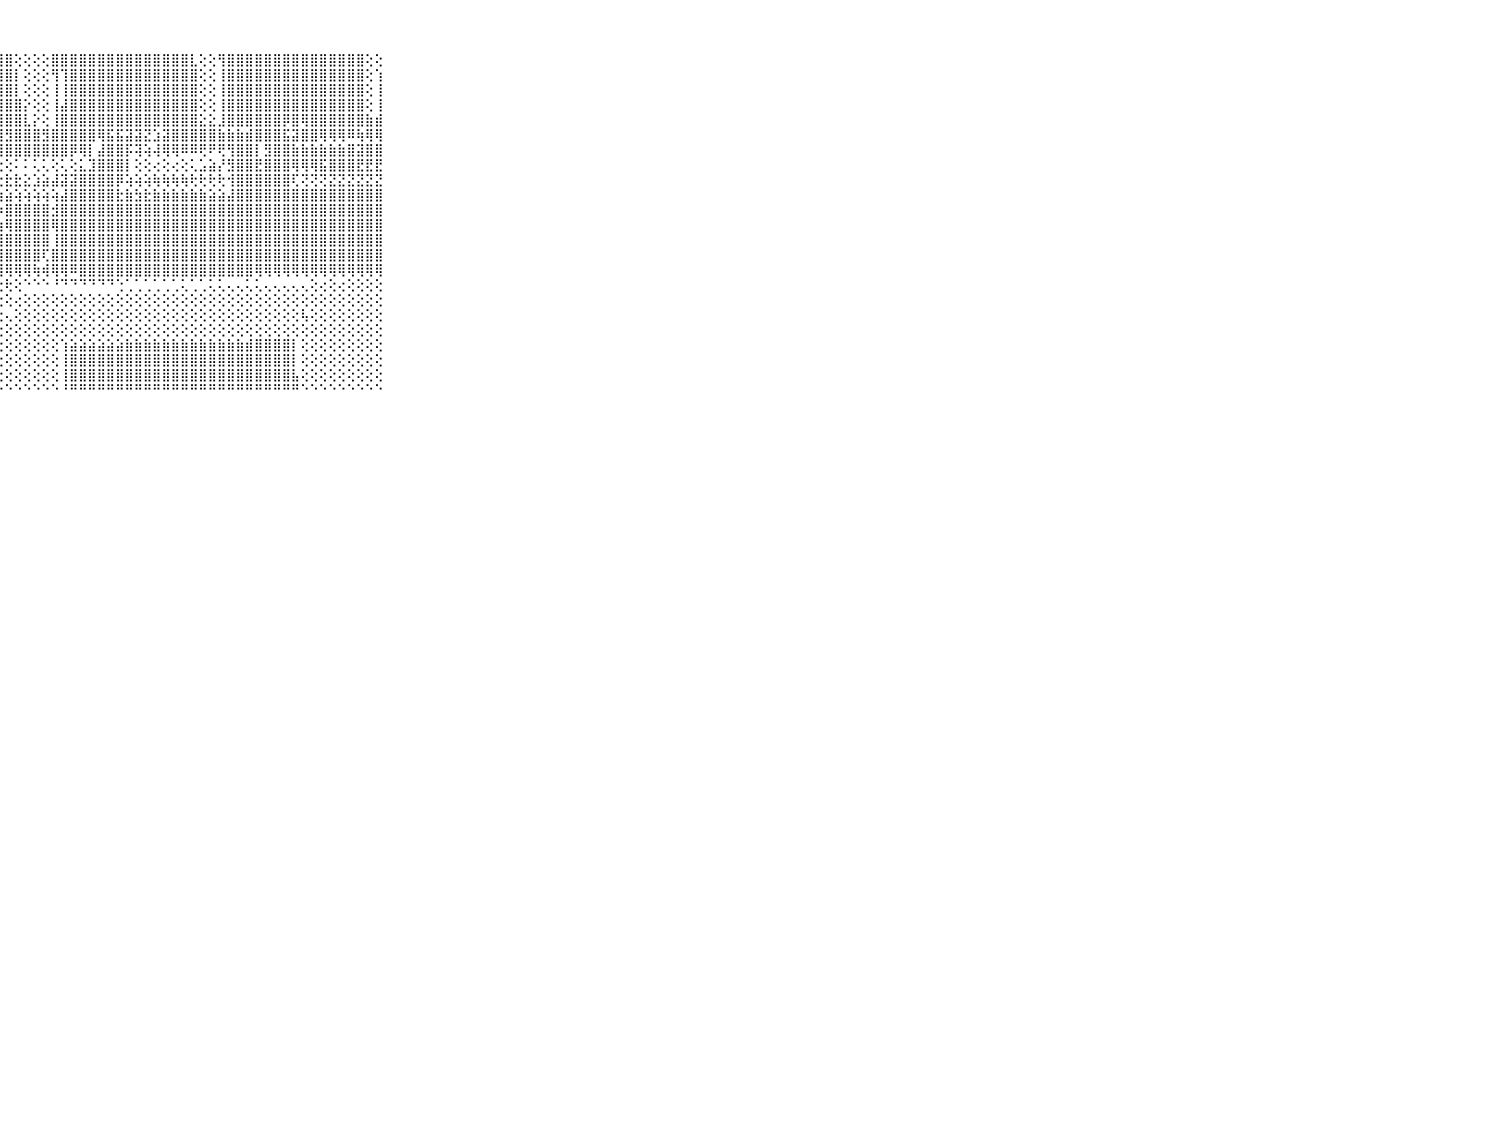

⠀⠀⠀⠀⠀⠀⠀⠀⠀⠀⠀⢱⢕⢕⢕⢕⣿⣿⣿⣿⣿⣿⣿⣿⣿⣿⣿⣿⣿⢕⢕⢕⢕⣿⣿⣿⣿⣿⣿⣿⣿⣿⣿⣿⣿⣿⣿⣿⣇⢕⢕⢻⣿⣿⣿⣿⣿⣿⣿⣿⣿⣿⣿⣿⣿⣿⣿⢕⢕⠀⠀⠀⠀⠀⠀⠀⠀⠀⠀⠀⠀
⠀⠀⠀⠀⠀⠀⠀⠀⠀⠀⠀⢸⡇⢕⢕⢕⢻⣿⣿⣿⣿⣿⣿⣿⣿⣿⣿⣿⣿⡇⢕⢕⢕⢻⢹⣿⣿⣿⣿⣿⣿⣿⣿⣿⣿⣿⣿⣿⣿⢕⢕⢸⣿⣿⣿⣿⣿⣿⣿⣿⣿⣿⣿⣿⣿⣿⣿⢕⢱⠀⠀⠀⠀⠀⠀⠀⠀⠀⠀⠀⠀
⠀⠀⠀⠀⠀⠀⠀⠀⠀⠀⠀⢸⣧⢕⢕⢕⢸⣿⣿⣿⣿⣿⣿⣿⣿⣿⣿⣿⣿⡇⢕⢕⢕⢸⢸⣿⣿⣿⣿⣿⣿⣿⣿⣿⣿⣿⣿⣿⣿⢕⢕⢸⣿⣿⣿⣿⣿⣿⣿⣿⣿⣿⣿⣿⣿⣿⣿⢕⢸⠀⠀⠀⠀⠀⠀⠀⠀⠀⠀⠀⠀
⠀⠀⠀⠀⠀⠀⠀⠀⠀⠀⠀⢸⣿⡕⢕⢕⢸⣿⣿⣿⣿⣿⣿⣿⣿⣿⣿⣿⣿⣿⡕⢕⢕⢸⣼⣿⣿⣿⣿⣿⣿⣿⣿⣿⣿⣿⣿⣿⣿⢕⢕⢸⣿⣿⣿⣿⣿⣿⣿⣿⣿⣿⣿⣿⣿⣿⣿⢕⢸⠀⠀⠀⠀⠀⠀⠀⠀⠀⠀⠀⠀
⠀⠀⠀⠀⠀⠀⠀⠀⠀⠀⠀⣿⣿⡇⢜⣇⢜⣿⣿⣿⣿⣿⣿⣿⣿⣿⣿⣿⣿⣿⣇⡕⢕⢸⣿⣿⣿⣿⣿⣿⣿⣿⣿⣿⣿⣿⣿⣿⣿⣕⣕⣸⣿⣿⣿⣿⣿⣿⡿⣿⢿⣿⣿⣿⣿⣿⣿⣷⣾⠀⠀⠀⠀⠀⠀⠀⠀⠀⠀⠀⠀
⠀⠀⠀⠀⠀⠀⠀⠀⠀⠀⠀⢿⢿⢷⢾⡿⡷⣿⢿⢿⢿⣿⣿⣿⣿⣿⣿⣻⣻⣿⣿⣿⣻⣿⣿⣿⣿⣿⢿⣯⣯⣽⣽⣝⣱⣽⣿⣿⣿⣿⣿⣷⣷⣷⣾⣿⣿⣿⣯⣽⣿⣿⢿⢿⢿⠿⢷⢿⢿⠀⠀⠀⠀⠀⠀⠀⠀⠀⠀⠀⠀
⠀⠀⠀⠀⠀⠀⠀⠀⠀⠀⠀⣾⣾⣿⣿⣿⣿⣿⣿⣿⣿⣿⣿⣿⣿⣿⣿⣿⣿⣿⣿⣿⣿⣿⣿⡿⢿⡇⣼⣿⣿⡯⢽⢵⢼⢿⢿⠿⠿⢟⠟⢟⢻⣿⣿⡇⣻⣿⣿⣷⣷⣷⣷⣷⣷⣿⣽⣿⣿⠀⠀⠀⠀⠀⠀⠀⠀⠀⠀⠀⠀
⠀⠀⠀⠀⠀⠀⠀⠀⠀⠀⠀⠙⠙⢙⢙⣝⢝⣙⡙⢝⢝⢝⢙⢝⢕⢅⠅⢕⢕⠅⠅⢅⢅⢕⢅⢕⣅⣹⣿⣿⣿⡇⢕⢕⢔⢕⢔⢕⢅⣡⣵⡜⣻⣿⣿⣟⣿⣿⣿⢿⢿⢿⣯⣿⣿⣿⣟⣟⣟⠀⠀⠀⠀⠀⠀⠀⠀⠀⠀⠀⠀
⠀⠀⠀⠀⠀⠀⠀⠀⠀⠀⠀⢔⢔⢼⣿⣿⣿⣿⣿⣷⣷⣞⣞⣟⣟⣟⣗⣗⣗⣗⣕⣱⣵⣼⣽⣽⣿⣿⣿⣿⡿⢵⢵⢵⢷⢷⢷⢷⢗⢗⢗⢗⢺⣿⣿⣿⣿⣿⣿⢏⢝⢝⢝⣝⣝⣝⣝⣝⣝⠀⠀⠀⠀⠀⠀⠀⠀⠀⠀⠀⠀
⠀⠀⠀⠀⠀⠀⠀⠀⠀⠀⠀⢑⢜⣿⣿⣿⣿⣿⣿⣿⣿⣿⣯⣝⣝⣝⣝⣵⣵⢵⢵⢵⢵⢵⣼⣿⣿⣿⣿⣿⣗⣷⣳⣗⣷⣷⣷⣷⣷⣷⣵⣵⣼⣿⣿⣿⣿⣿⣿⣿⣿⣿⣿⣿⣿⣿⣿⣿⣿⠀⠀⠀⠀⠀⠀⠀⠀⠀⠀⠀⠀
⠀⠀⠀⠀⠀⠀⠀⠀⠀⠀⠀⣷⣾⣿⣿⣿⣿⣿⣿⣿⣿⣿⣿⣿⣿⣿⣿⡷⣿⣿⣿⣿⣿⣺⣿⣿⣿⣿⣿⣿⣿⣿⣿⣿⣿⣿⣿⣿⣿⣿⣿⣿⣿⣿⣿⣿⣿⣿⣿⣿⣿⣿⣿⣿⣿⣿⣿⣿⣿⠀⠀⠀⠀⠀⠀⠀⠀⠀⠀⠀⠀
⠀⠀⠀⠀⠀⠀⠀⠀⠀⠀⠀⣿⣿⣿⣿⣿⣿⣿⣿⣿⣿⣿⣿⣿⣿⣿⣿⣷⢿⣿⣿⣿⣿⢿⣿⣿⣿⣿⣿⣿⣿⣿⣿⣿⣿⣿⣿⣿⣿⣿⣿⣿⣿⣿⣿⣿⣿⣿⣿⣿⣿⣿⣿⣿⣿⣿⣿⣿⣿⠀⠀⠀⠀⠀⠀⠀⠀⠀⠀⠀⠀
⠀⠀⠀⠀⠀⠀⠀⠀⠀⠀⠀⣿⣿⣿⣿⣿⣿⣿⣿⣿⣿⣿⣿⣿⣿⣿⣿⣿⣿⣿⣿⣿⣿⢸⣿⣿⣿⣿⣿⣿⣿⣿⣿⣿⣿⣿⣿⣿⣿⣿⣿⣿⣿⣿⣿⣿⣿⣿⣿⣿⣿⣿⣿⣿⣿⣿⣿⣿⣿⠀⠀⠀⠀⠀⠀⠀⠀⠀⠀⠀⠀
⠀⠀⠀⠀⠀⠀⠀⠀⠀⠀⠀⣿⣿⣿⣿⣿⣿⣿⣿⣿⣿⣿⣿⣿⣿⣿⣿⣿⣿⣿⣿⣿⢏⣿⣿⣿⣿⣿⣿⣿⣿⣿⣿⣿⣿⣿⣿⣿⣿⣿⣿⣿⣿⣿⣿⣿⣿⣿⣿⣿⣿⣿⣿⣿⣿⣿⣿⣿⣿⠀⠀⠀⠀⠀⠀⠀⠀⠀⠀⠀⠀
⠀⠀⠀⠀⠀⠀⠀⠀⠀⠀⠀⣿⣿⣿⣿⣿⣿⣿⣿⣿⣿⣿⣿⣿⣿⣿⢿⢿⢿⢿⢿⢷⢾⢿⢿⠿⣿⣿⣿⣿⣿⣿⣿⣿⣿⣿⣿⣿⣿⣿⣿⣿⣿⣿⣿⢿⢿⢿⢿⢿⢿⢿⢿⢿⢿⢿⢿⢿⢿⠀⠀⠀⠀⠀⠀⠀⠀⠀⠀⠀⠀
⠀⠀⠀⠀⠀⠀⠀⠀⠀⠀⠀⢿⢿⠿⢿⢯⠿⠿⢿⢿⢻⣟⣟⣟⡟⢗⢇⢕⢗⢕⠑⠑⠑⠘⠙⠙⠙⠙⠙⠙⢑⢁⢁⢁⢁⢁⢁⢅⢁⢁⢅⢅⢄⢄⢅⢅⢄⢄⢄⢄⢄⢕⢔⢕⢔⢕⢕⢕⢕⠀⠀⠀⠀⠀⠀⠀⠀⠀⠀⠀⠀
⠀⠀⠀⠀⠀⠀⠀⠀⠀⠀⠀⢀⢀⢄⢕⢕⢕⢕⢗⢕⢔⢕⢔⢕⢕⢕⢕⢕⢕⢔⢕⢕⢕⢕⢕⢕⢕⢕⢕⢕⢕⢕⢕⢕⢕⢕⢕⢕⢕⢕⢕⢕⢕⢕⢕⢕⢕⢕⢕⢕⢕⢕⢕⢕⢕⢕⢕⢕⢕⠀⠀⠀⠀⠀⠀⠀⠀⠀⠀⠀⠀
⠀⠀⠀⠀⠀⠀⠀⠀⠀⠀⠀⢀⢕⢕⢕⢕⢕⢕⢕⢕⢕⢕⢕⢕⢕⢕⢕⢕⢄⢕⢕⢕⢕⢕⢕⢕⢕⢕⢕⢕⢕⢕⢕⢕⢕⢕⢕⢕⢕⢕⢕⢕⢕⢕⢕⢕⢕⢕⢕⢕⢧⢕⢕⢕⢕⢕⢕⢕⢕⠀⠀⠀⠀⠀⠀⠀⠀⠀⠀⠀⠀
⠀⠀⠀⠀⠀⠀⠀⠀⠀⠀⠀⢕⢕⢕⢕⢕⢕⢕⢕⢕⢕⢕⢕⢕⢕⢕⢕⢕⢕⢕⢕⢕⢕⢕⢕⢕⢕⢕⢕⢕⢕⢕⢕⢕⢕⢕⢕⢕⢕⢕⢕⢕⢕⢕⢕⢕⢕⢕⢕⢕⢕⢕⢕⢕⢕⢕⢕⢕⢕⠀⠀⠀⠀⠀⠀⠀⠀⠀⠀⠀⠀
⠀⠀⠀⠀⠀⠀⠀⠀⠀⠀⠀⢕⢕⢕⢕⣕⣕⣕⣕⣕⣝⣝⡕⢕⢕⢕⢕⢕⢕⢕⢕⢕⢕⢕⢱⣵⣵⣵⣵⣵⣵⣷⣷⣷⣷⣷⣷⣷⣷⣷⣷⣷⣷⣷⣾⣿⣿⣿⣿⡇⢕⢕⢕⢕⢕⢕⢕⢕⢕⠀⠀⠀⠀⠀⠀⠀⠀⠀⠀⠀⠀
⠀⠀⠀⠀⠀⠀⠀⠀⠀⠀⠀⣿⣿⣿⣿⣿⣿⣿⣿⣿⣿⣿⡇⢕⢕⢕⢕⢕⢕⢕⢕⢕⢕⢕⢸⣿⣿⣿⣿⣿⣿⣿⣿⣿⣿⣿⣿⣿⣿⣿⣿⣿⣿⣿⣿⣿⣿⣿⣿⡇⢕⢕⢕⢕⢕⢕⢕⢕⢕⠀⠀⠀⠀⠀⠀⠀⠀⠀⠀⠀⠀
⠀⠀⠀⠀⠀⠀⠀⠀⠀⠀⠀⣿⣿⣿⣿⣿⣿⣿⣿⣿⣿⣿⡇⢕⢕⢕⢕⢕⢕⢕⢕⢕⢕⢕⢸⣿⣿⣿⣿⣿⣿⣿⣿⣿⣿⣿⣿⣿⣿⣿⣿⣿⣿⣿⣿⣿⣿⣿⣿⣧⢕⢕⢕⢕⢕⢕⢕⢕⢕⠀⠀⠀⠀⠀⠀⠀⠀⠀⠀⠀⠀
⠀⠀⠀⠀⠀⠀⠀⠀⠀⠀⠀⠛⠛⠛⠛⠛⠛⠛⠛⠛⠛⠛⠃⠑⠑⠑⠑⠑⠑⠑⠑⠑⠑⠑⠘⠛⠛⠛⠛⠛⠛⠛⠛⠛⠛⠛⠛⠛⠛⠛⠛⠛⠛⠛⠛⠛⠛⠛⠛⠛⠑⠑⠑⠑⠑⠑⠑⠑⠑⠀⠀⠀⠀⠀⠀⠀⠀⠀⠀⠀⠀